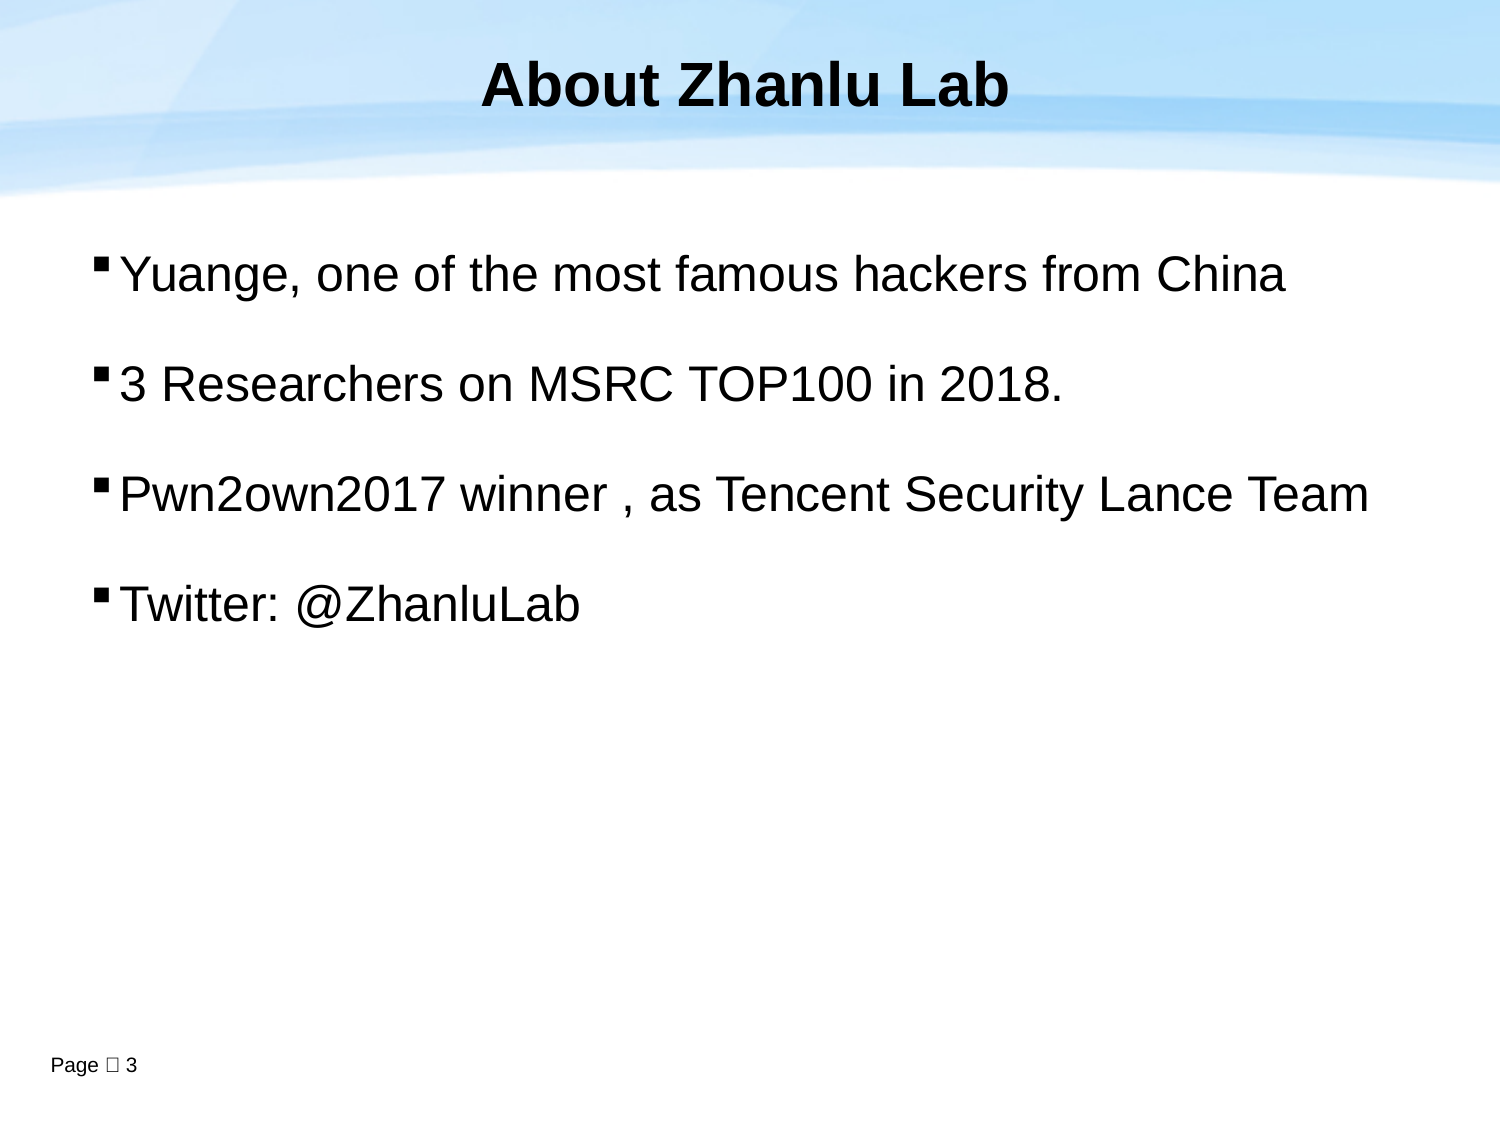

# About Zhanlu Lab
Yuange, one of the most famous hackers from China
3 Researchers on MSRC TOP100 in 2018.
Pwn2own2017 winner , as Tencent Security Lance Team
Twitter: @ZhanluLab